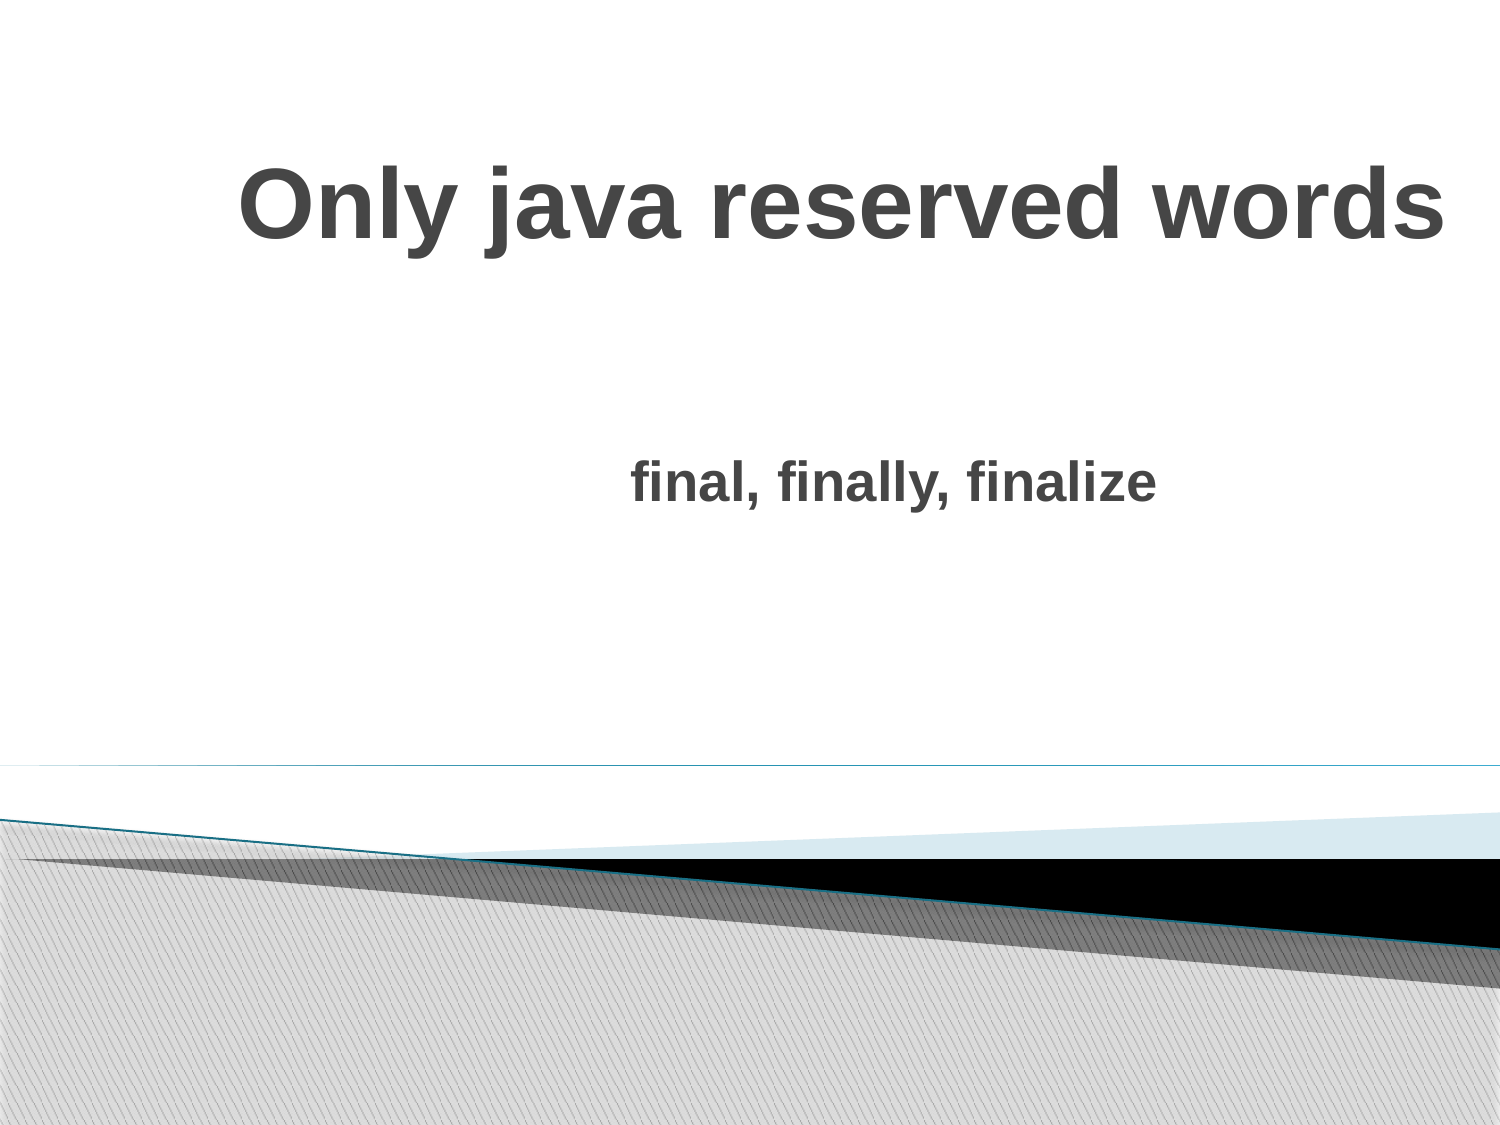

# Only java reserved words
                    final, finally, finalize